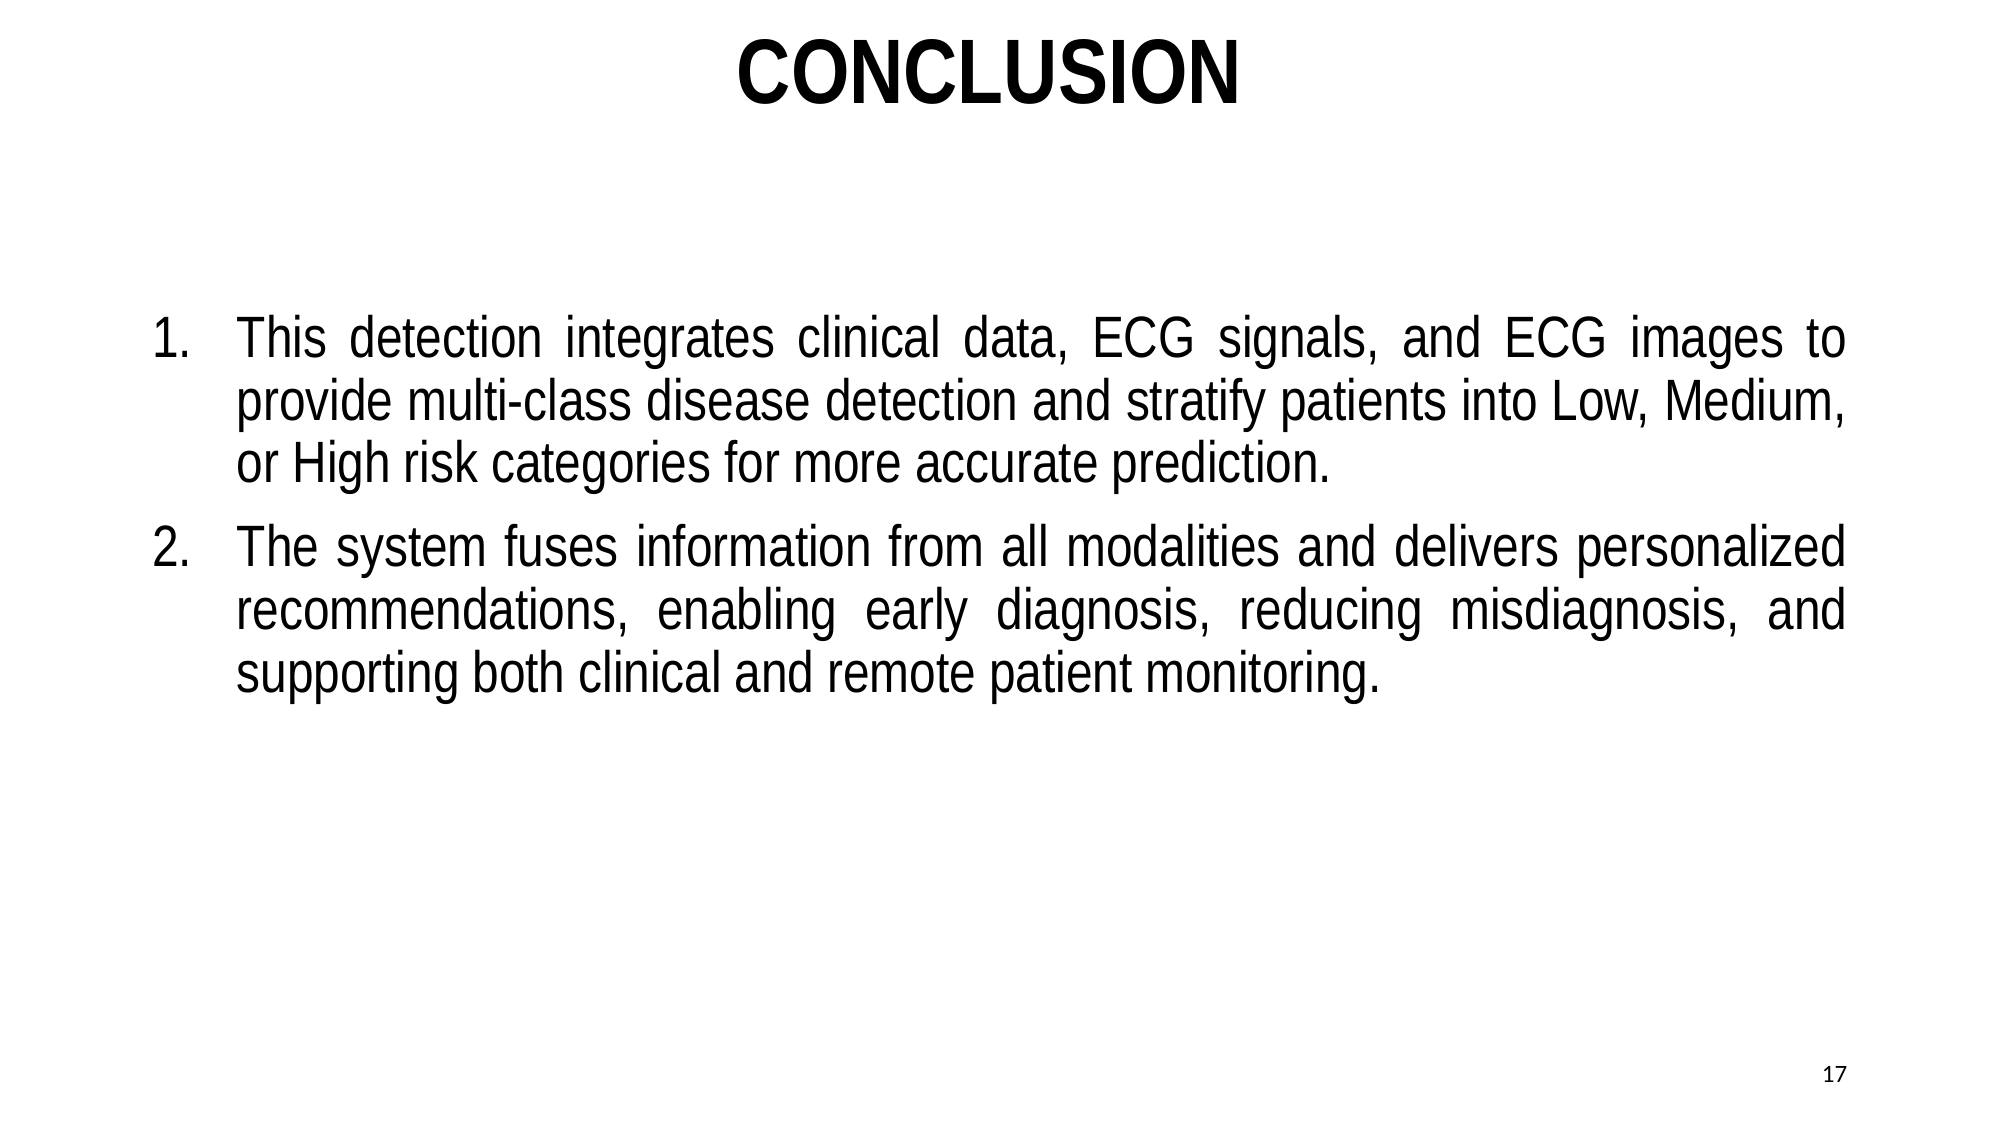

# CONCLUSION
This detection integrates clinical data, ECG signals, and ECG images to provide multi-class disease detection and stratify patients into Low, Medium, or High risk categories for more accurate prediction.
The system fuses information from all modalities and delivers personalized recommendations, enabling early diagnosis, reducing misdiagnosis, and supporting both clinical and remote patient monitoring.
17